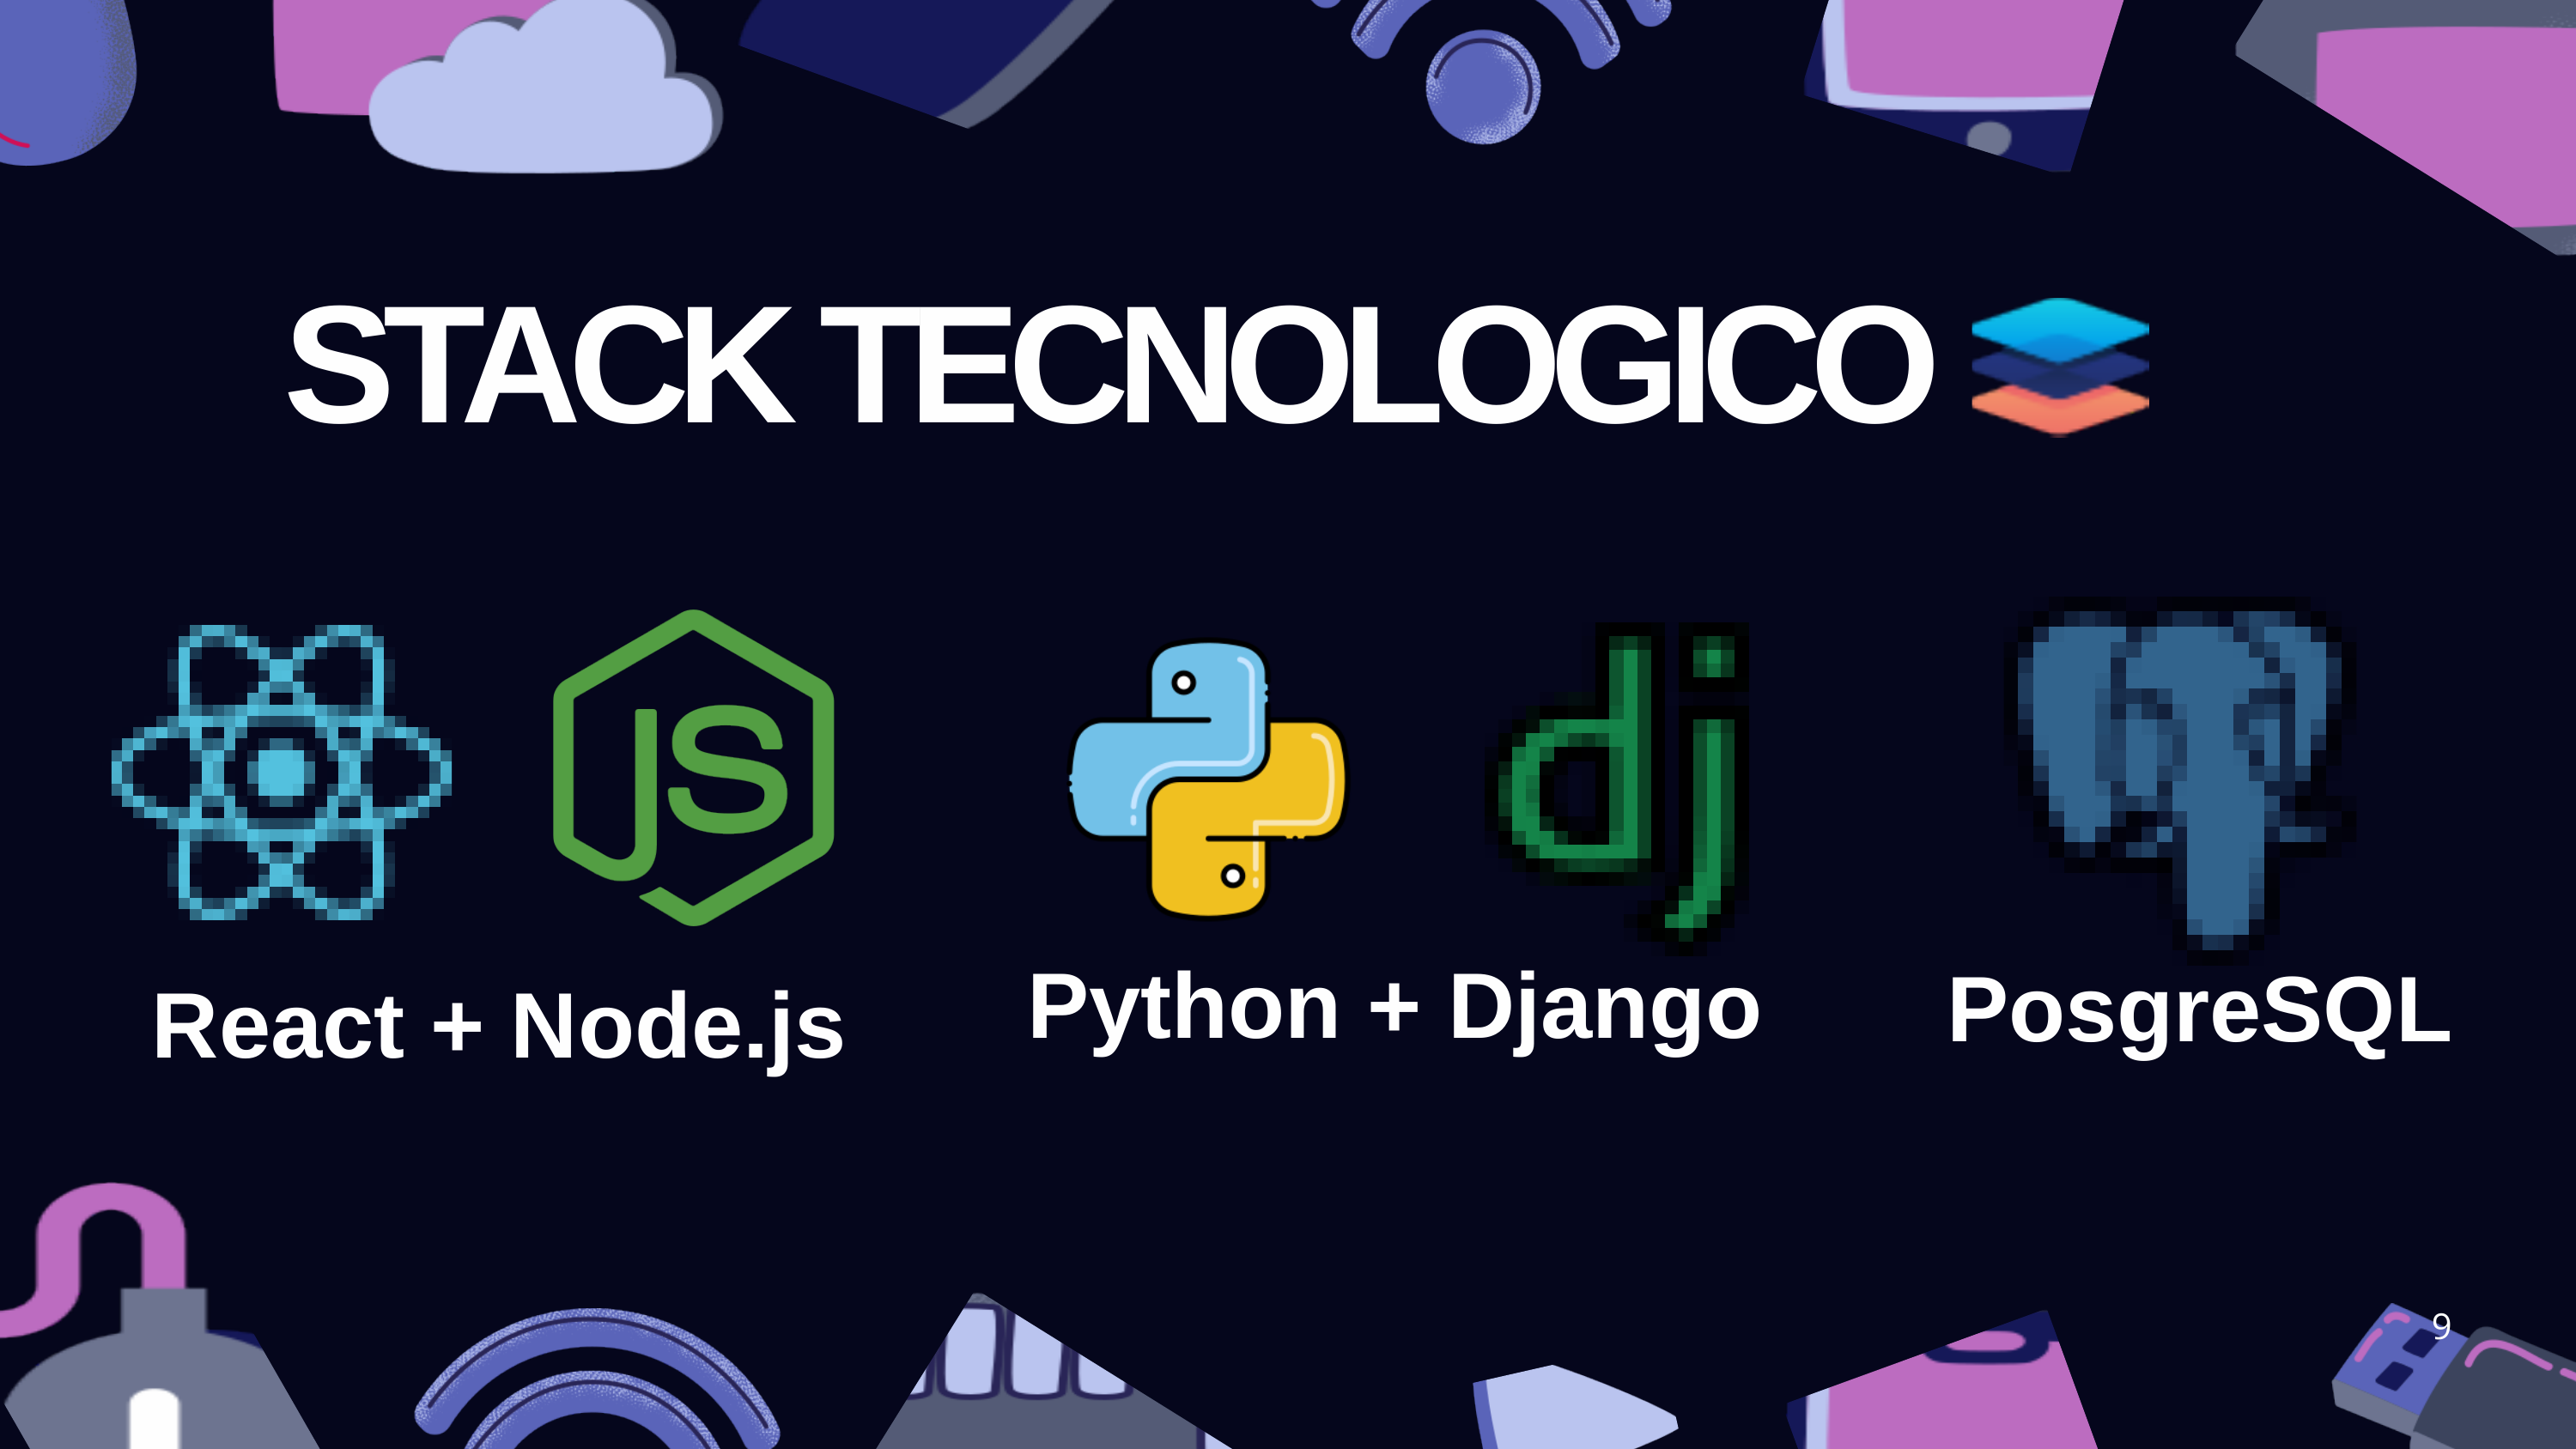

STACK TECNOLOGICO

Python + Django
PosgreSQL
React + Node.js

9